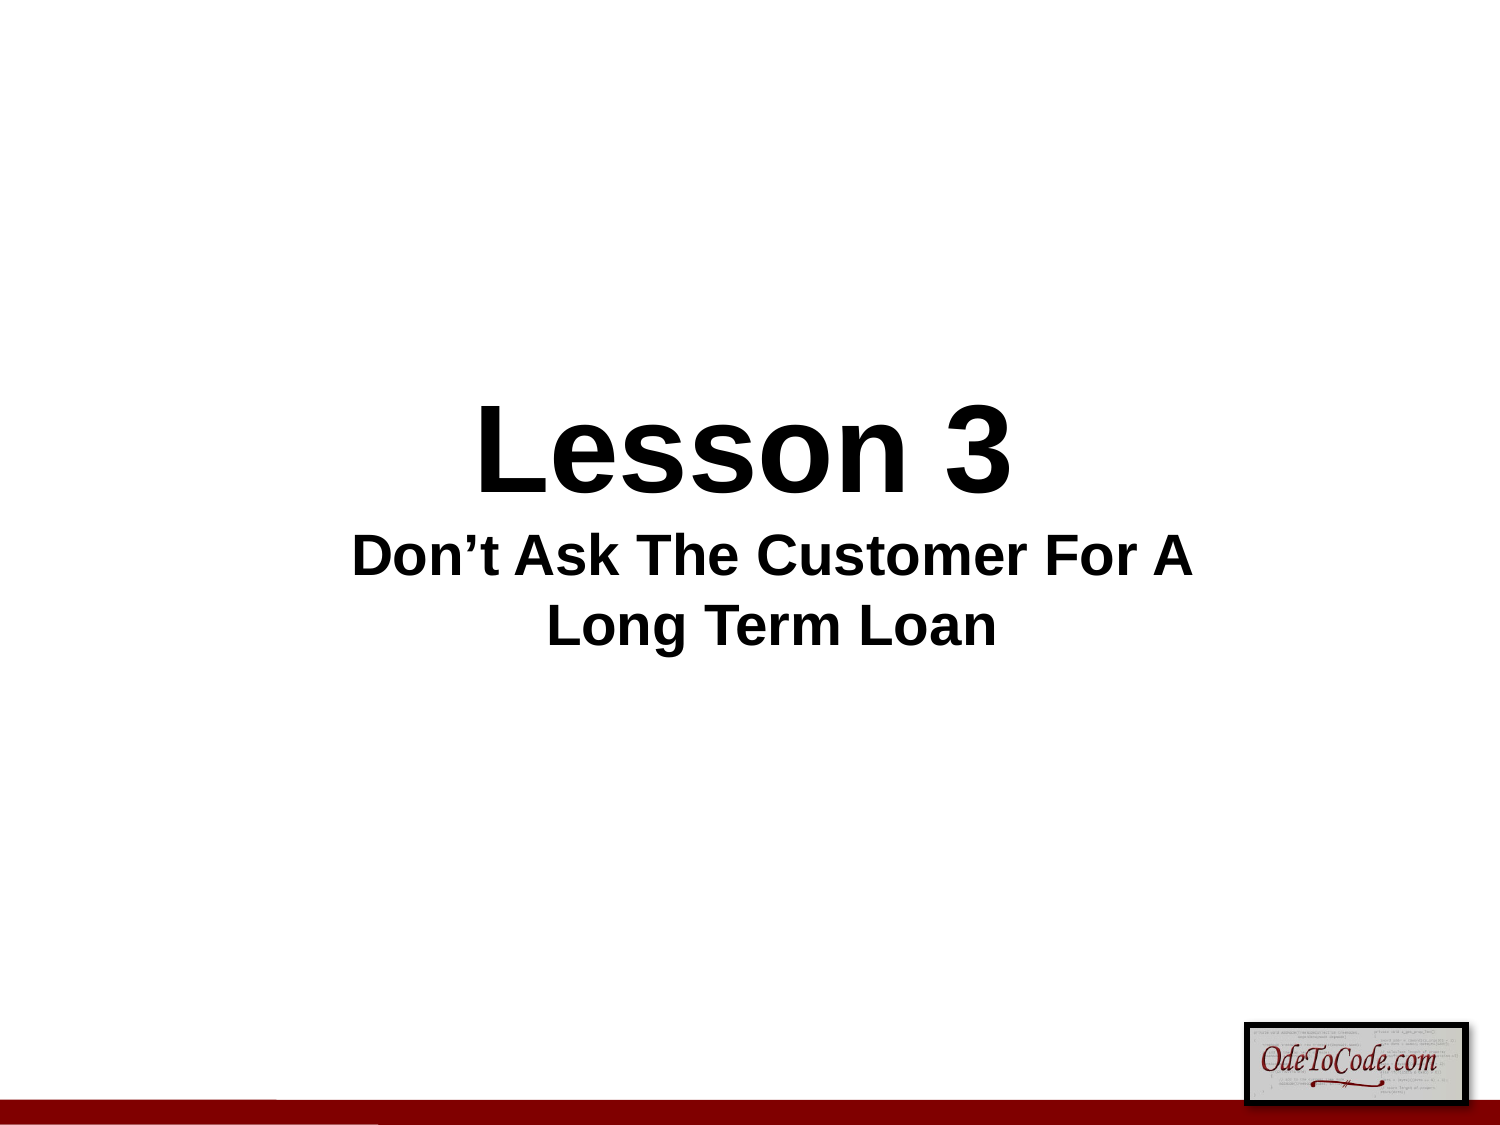

# Lesson 3 Don’t Ask The Customer For A Long Term Loan